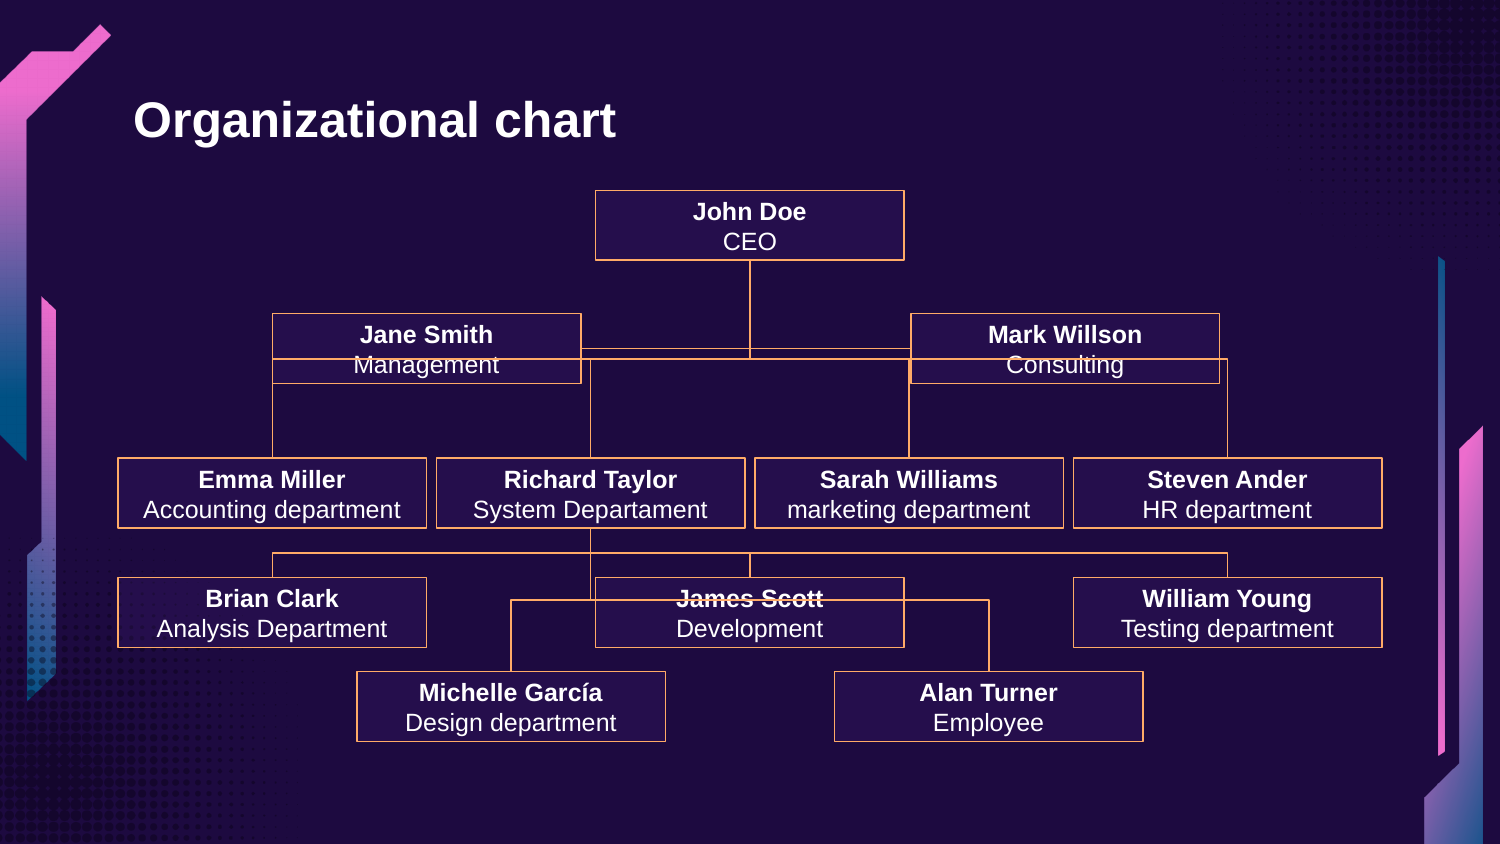

# Organizational chart
John Doe
CEO
Jane Smith
Management
Mark Willson
Consulting
Emma Miller
Accounting department
Richard Taylor
System Departament
Sarah Williams
marketing department
Steven Ander
HR department
Brian Clark
Analysis Department
James Scott
Development
William Young
Testing department
Michelle García
Design department
Alan Turner
Employee